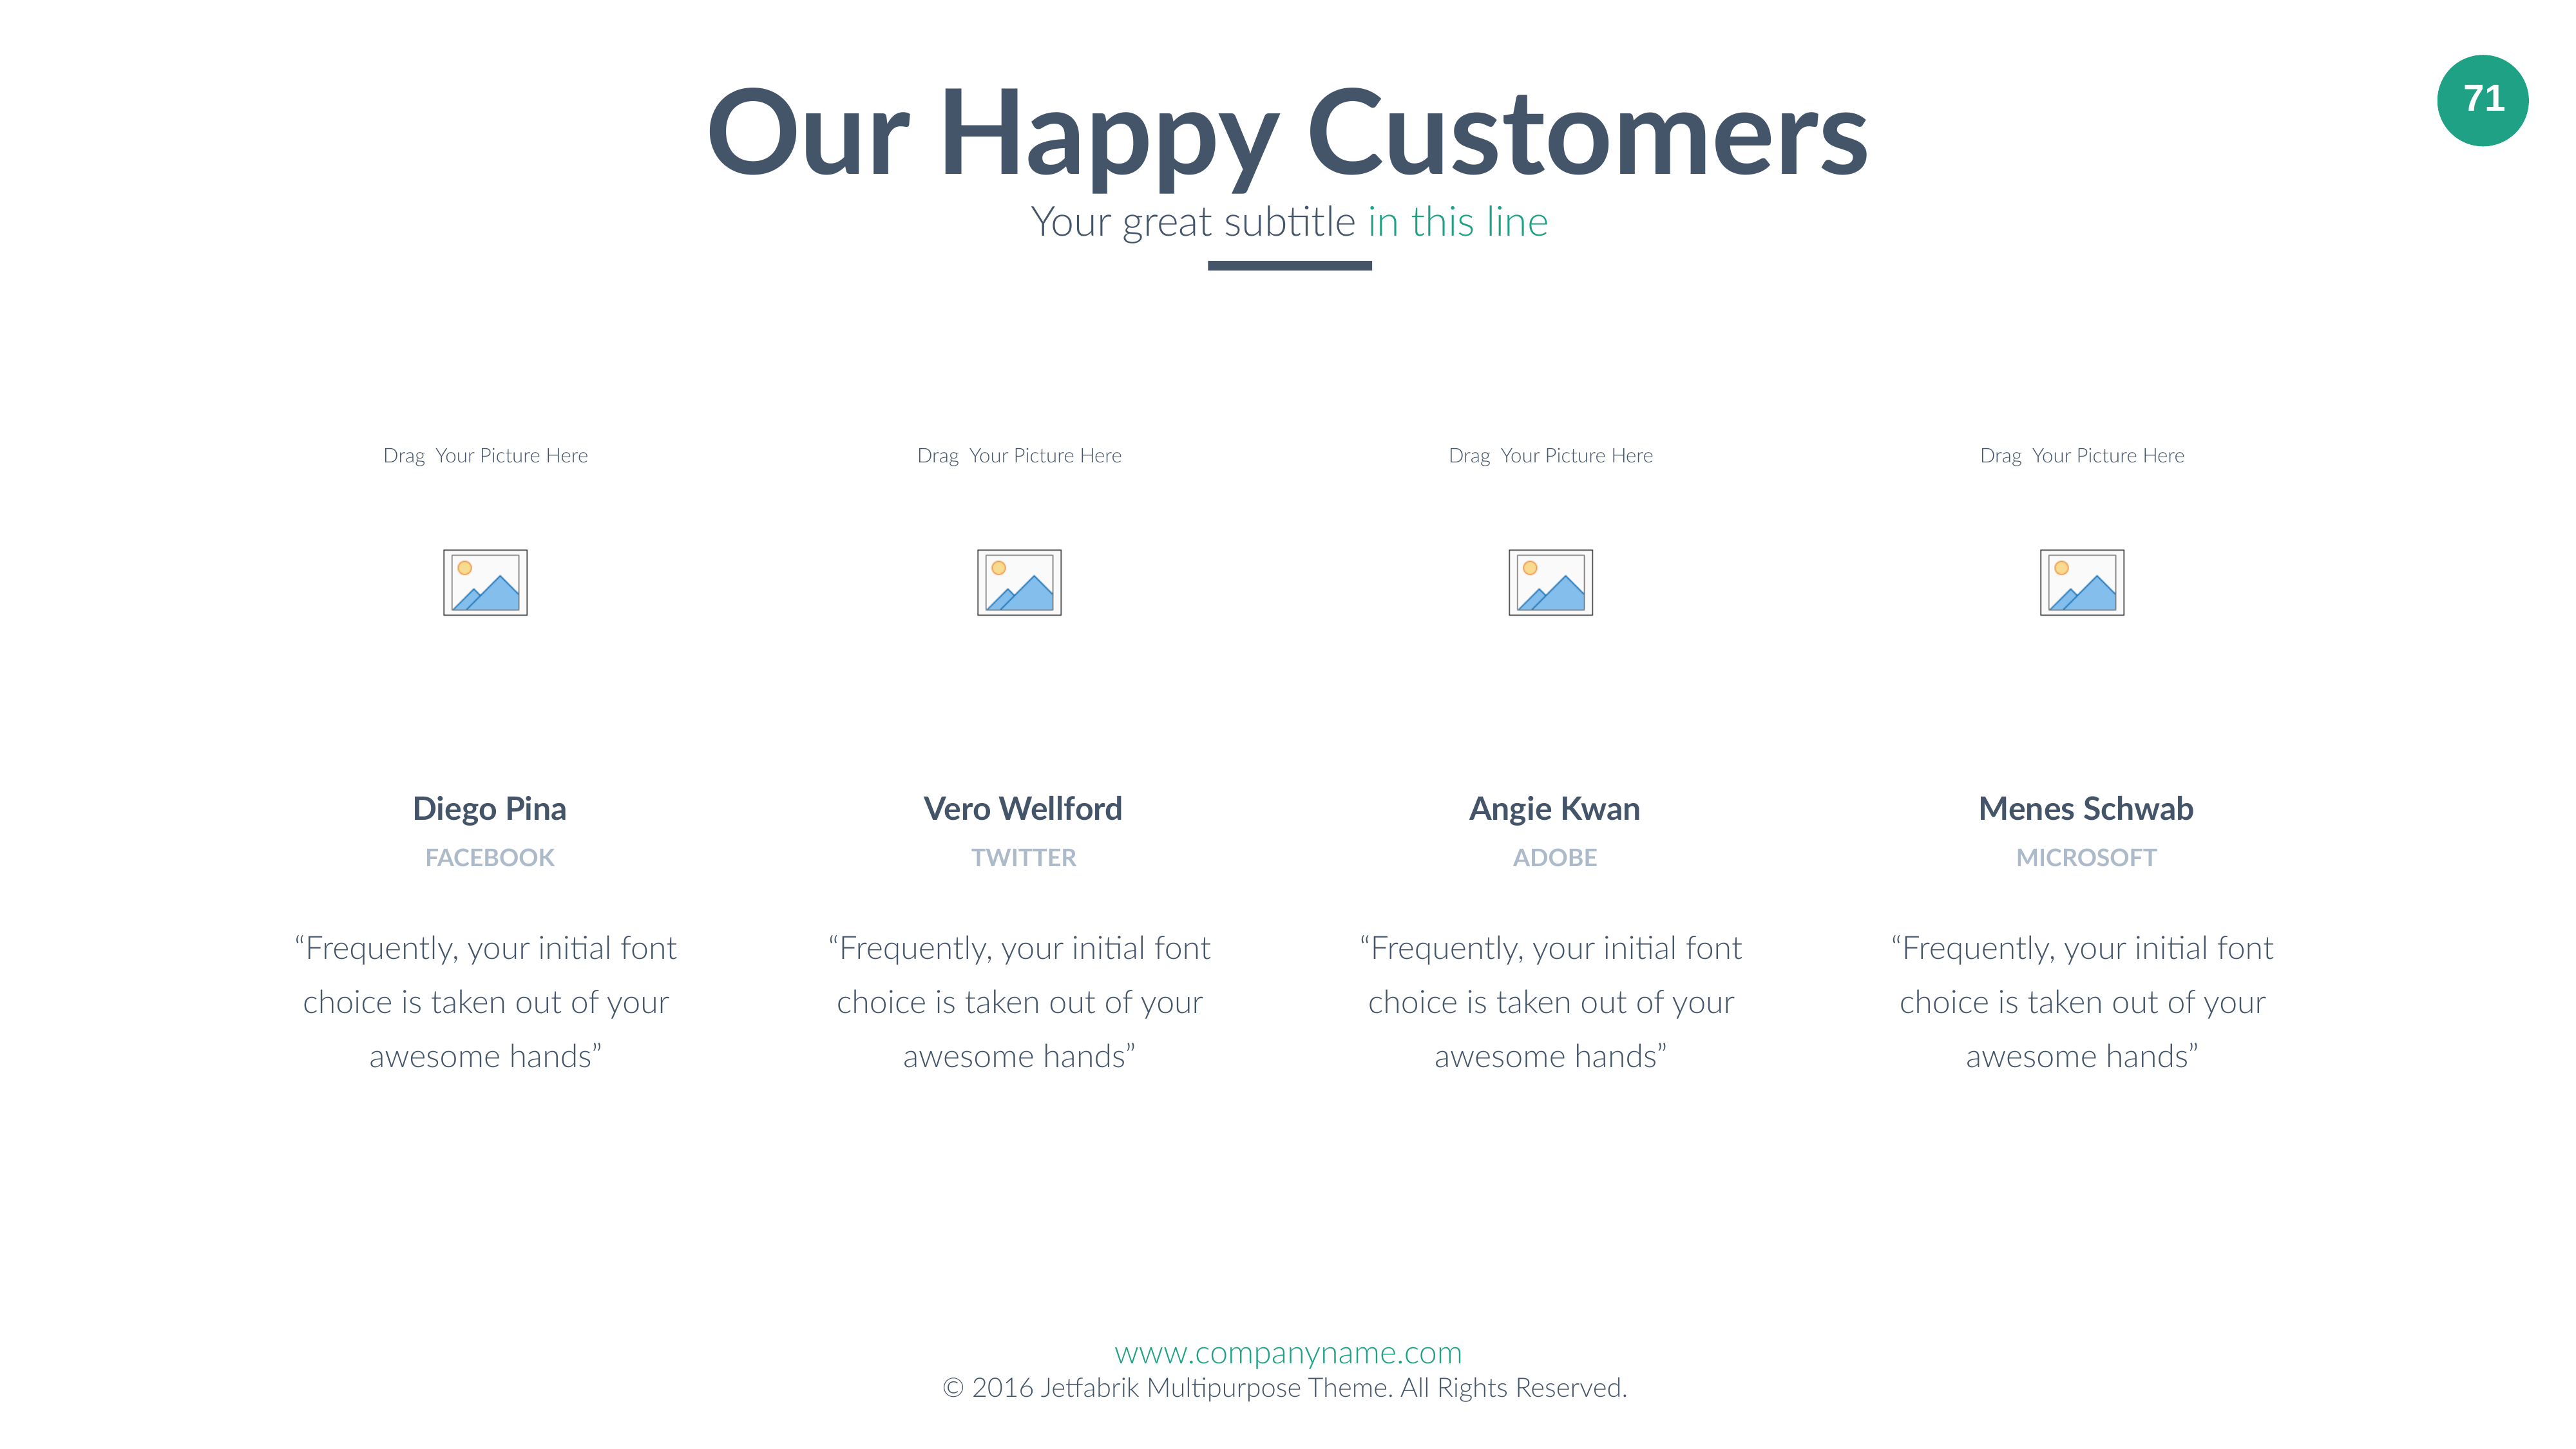

Our Happy Customers
Your great subtitle in this line

Diego Pina
Vero Wellford
Angie Kwan
Menes Schwab
FACEBOOK
TWITTER
ADOBE
MICROSOFT
“Frequently, your initial font choice is taken out of your awesome hands”
“Frequently, your initial font choice is taken out of your awesome hands”
“Frequently, your initial font choice is taken out of your awesome hands”
“Frequently, your initial font choice is taken out of your awesome hands”